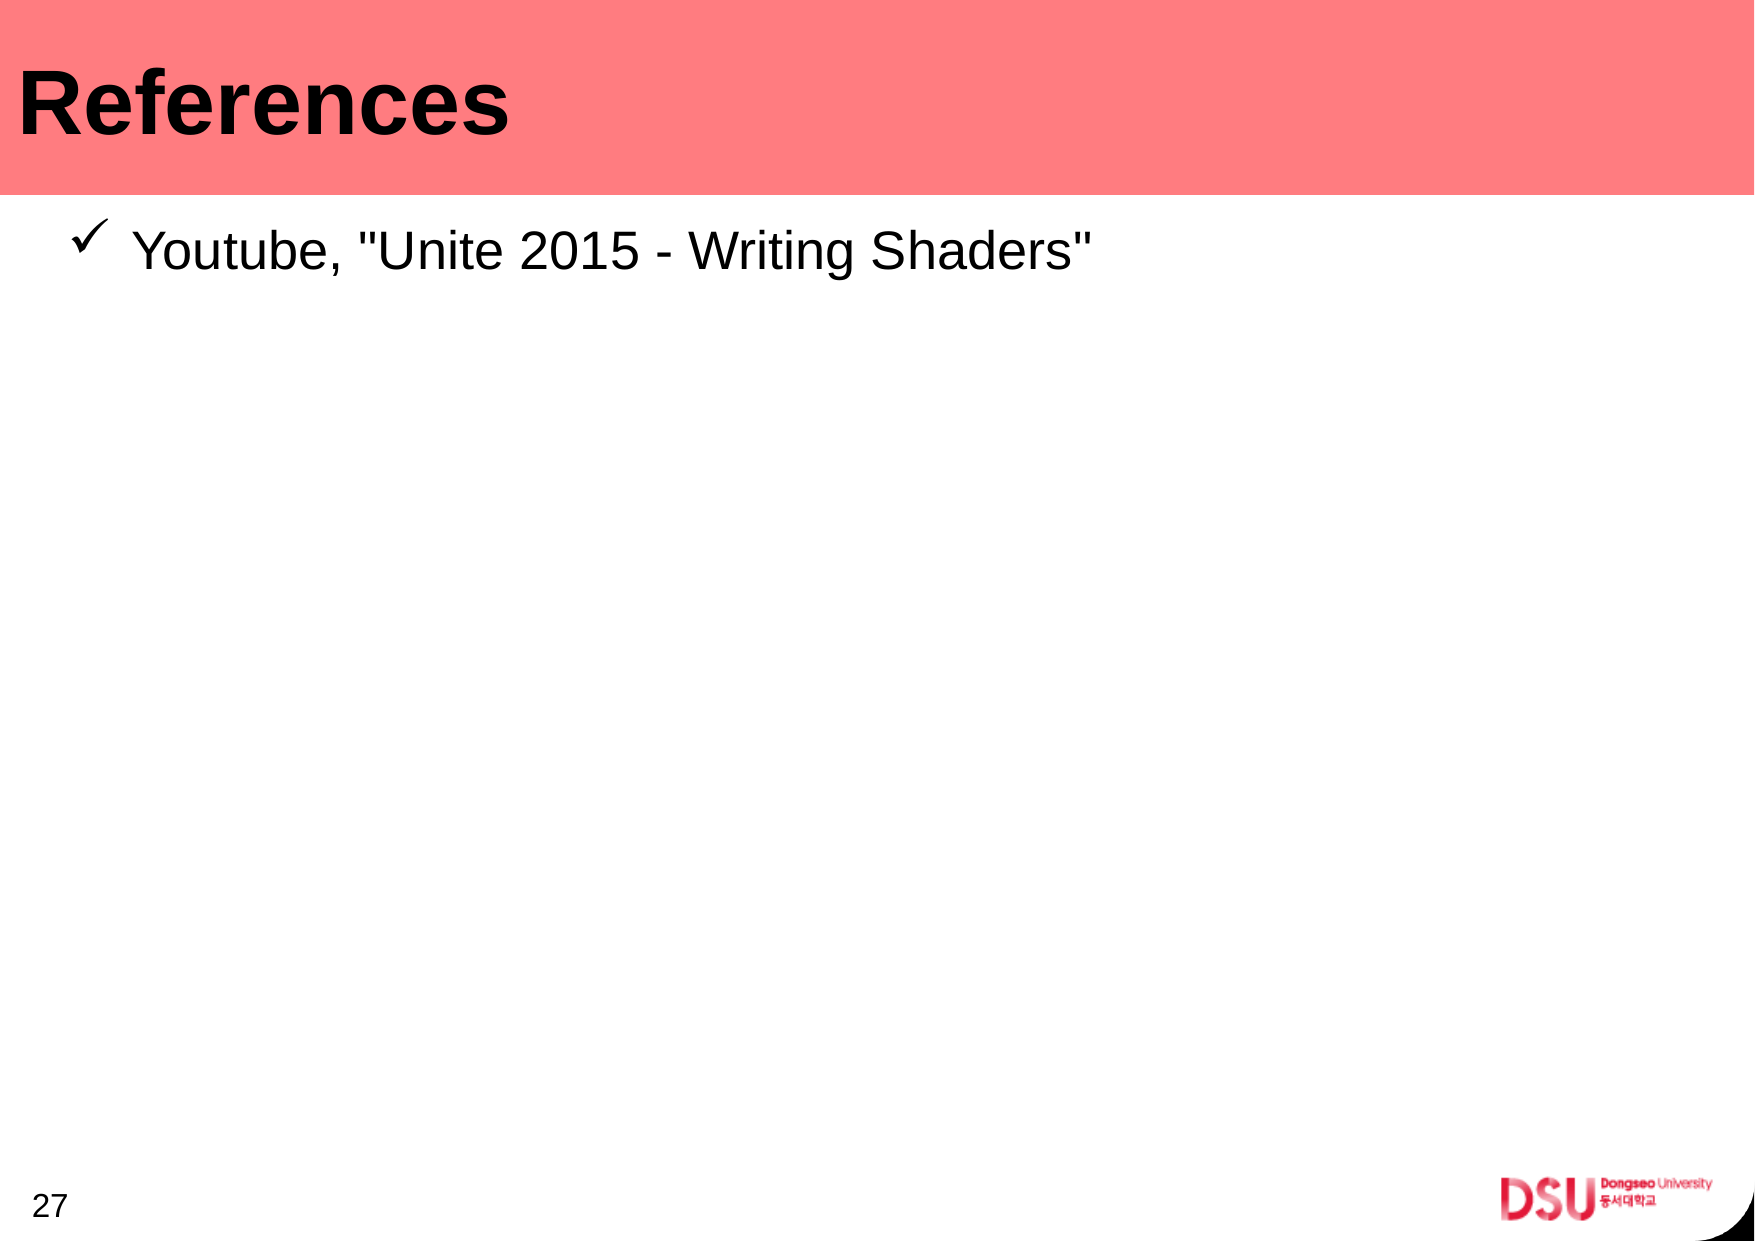

# References
Youtube, "Unite 2015 - Writing Shaders"
27